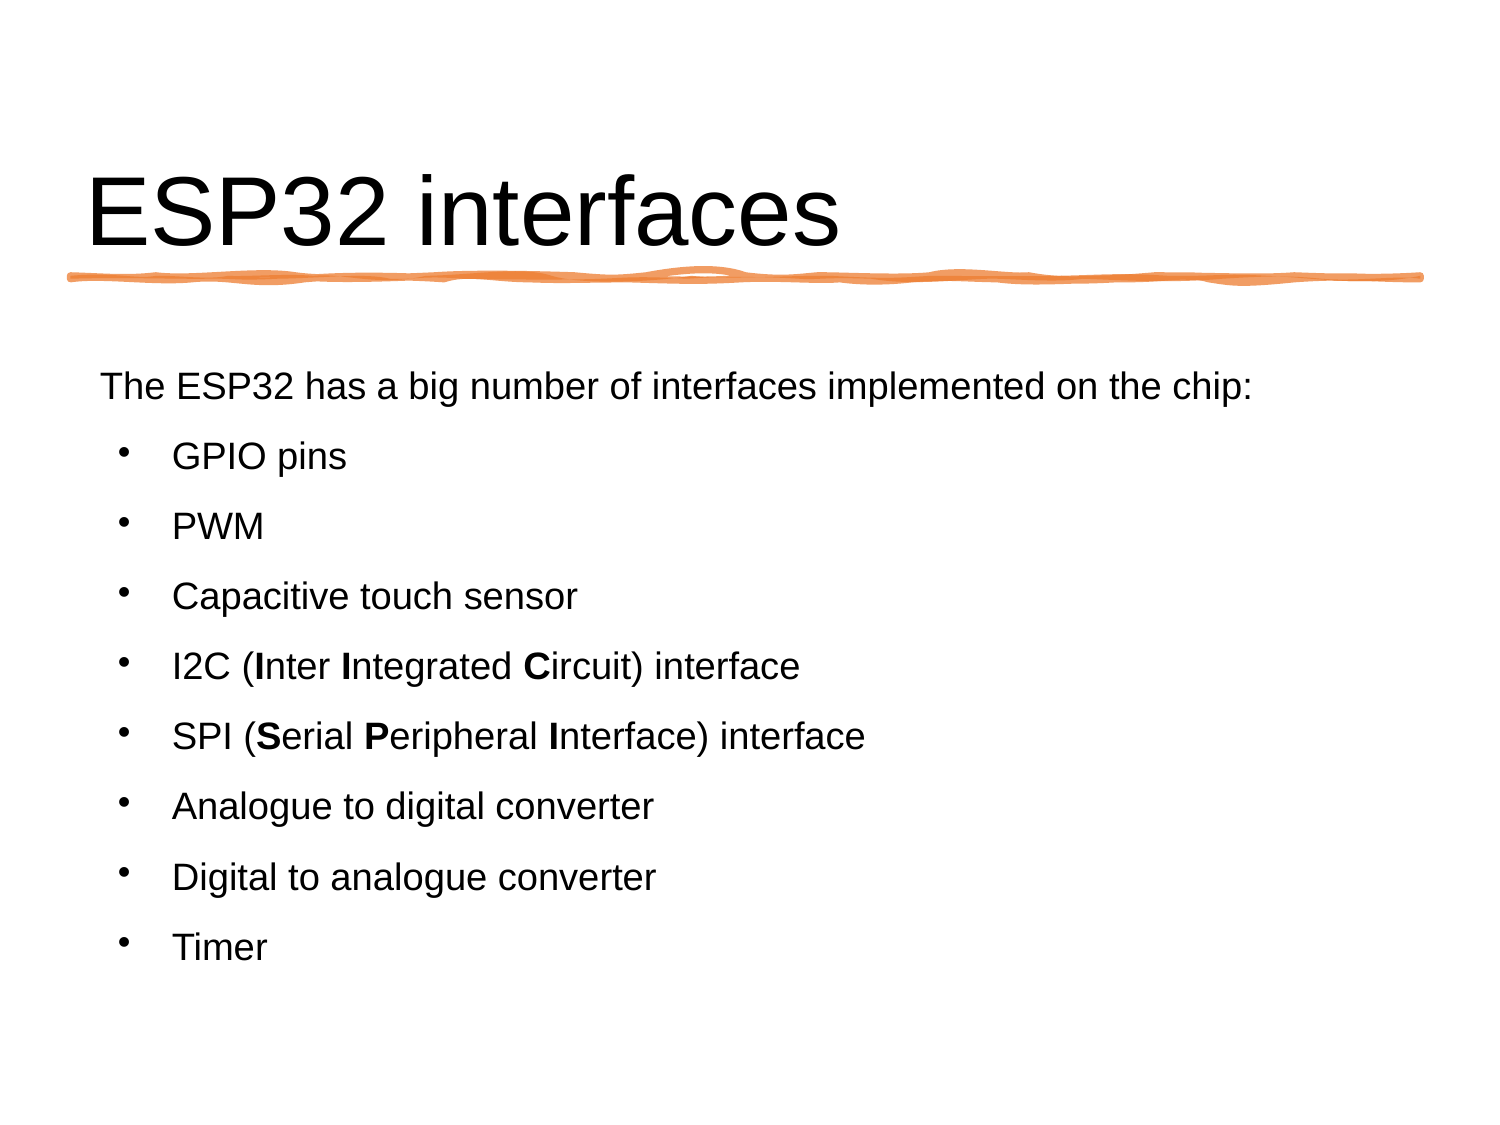

# ESP32 interfaces

The ESP32 has a big number of interfaces implemented on the chip:
GPIO pins
PWM
Capacitive touch sensor
I2C (Inter Integrated Circuit) interface
SPI (Serial Peripheral Interface) interface
Analogue to digital converter
Digital to analogue converter
Timer